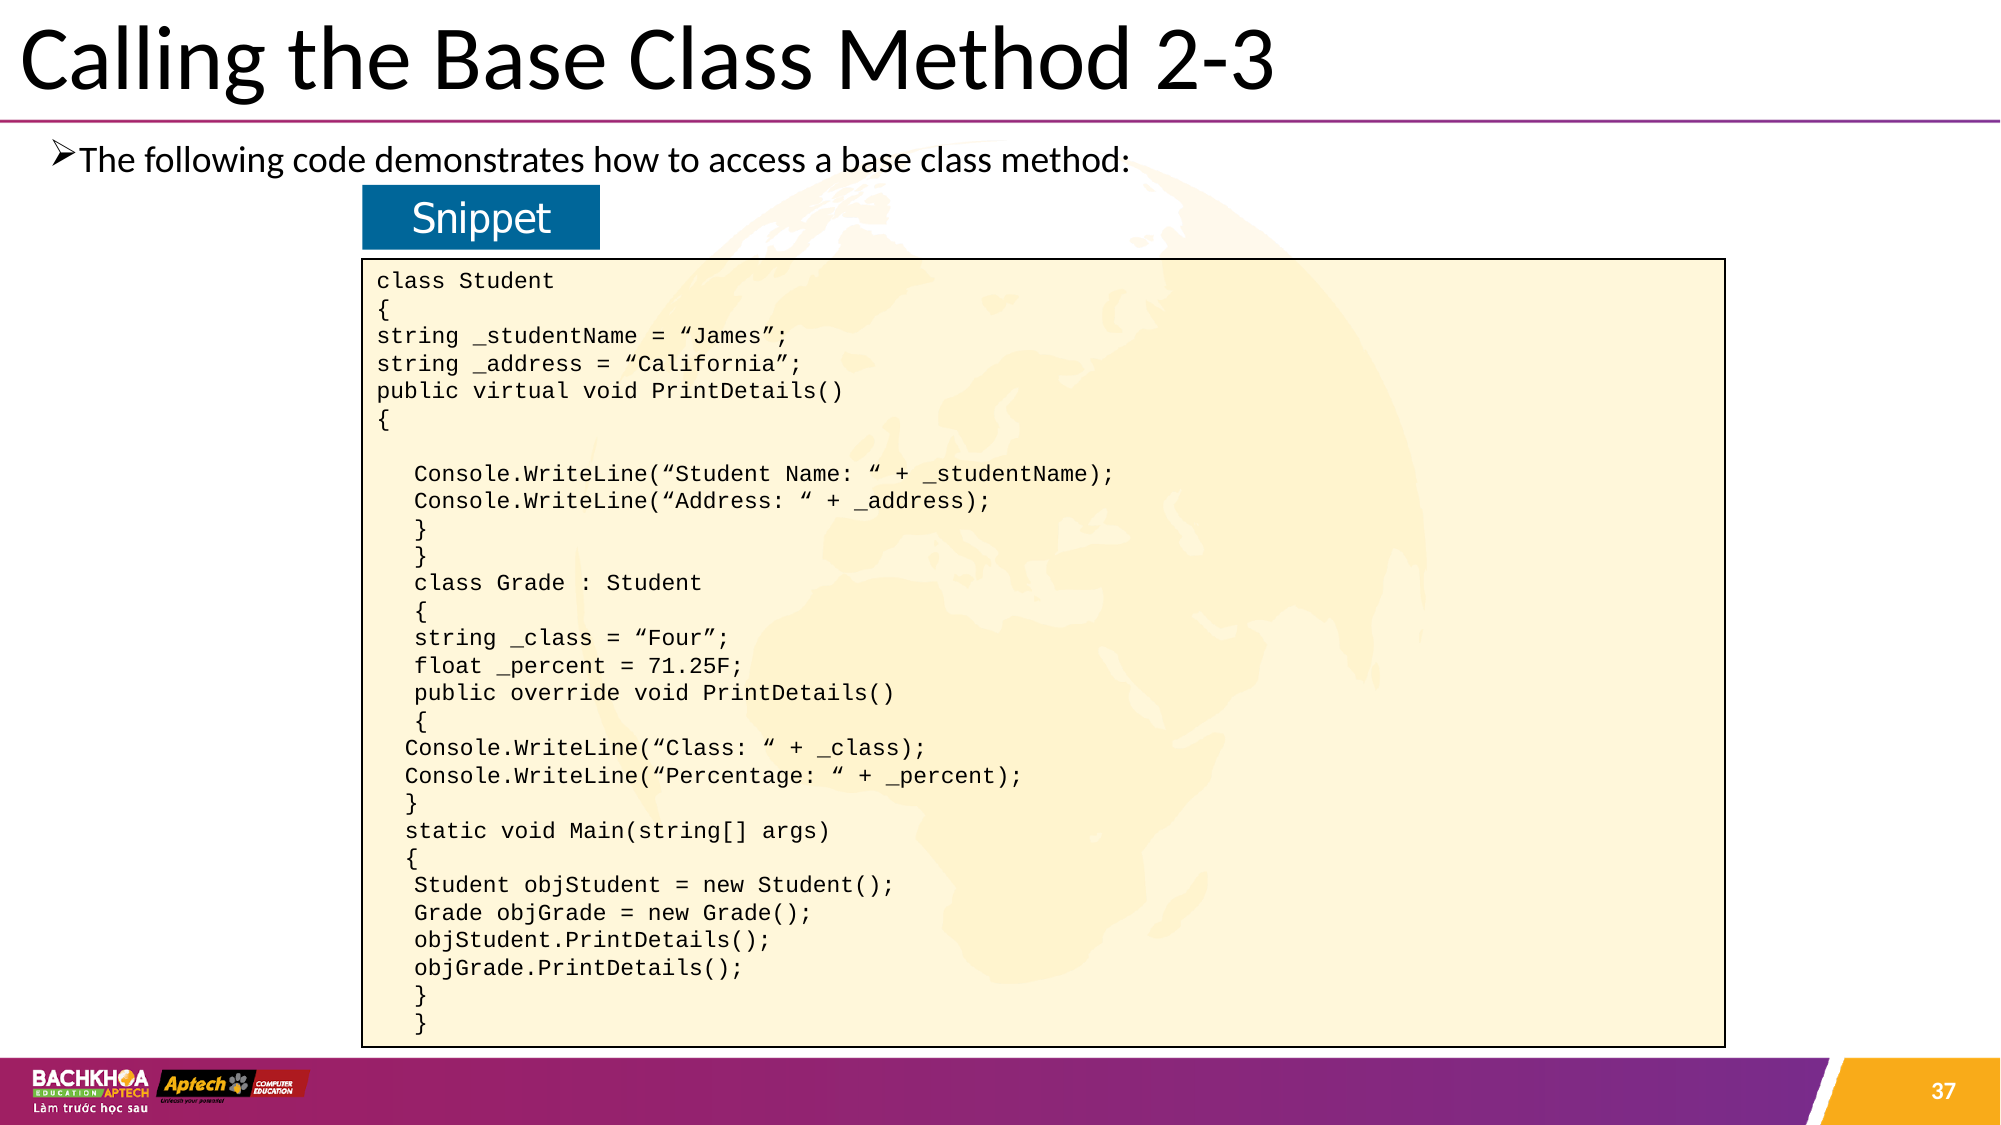

# Calling the Base Class Method 2-3

The following code demonstrates how to access a base class method:

Snippet
class Student
{
string _studentName = “James”;
string _address = “California”;
public virtual void PrintDetails()
{

Console.WriteLine(“Student Name: “ + _studentName);
Console.WriteLine(“Address: “ + _address);
}
}
class Grade : Student
{
string _class = “Four”;
float _percent = 71.25F;
public override void PrintDetails()
{
Console.WriteLine(“Class: “ + _class);
Console.WriteLine(“Percentage: “ + _percent);
}
static void Main(string[] args)
{
Student objStudent = new Student();
Grade objGrade = new Grade();
objStudent.PrintDetails();
objGrade.PrintDetails();
}
}
37